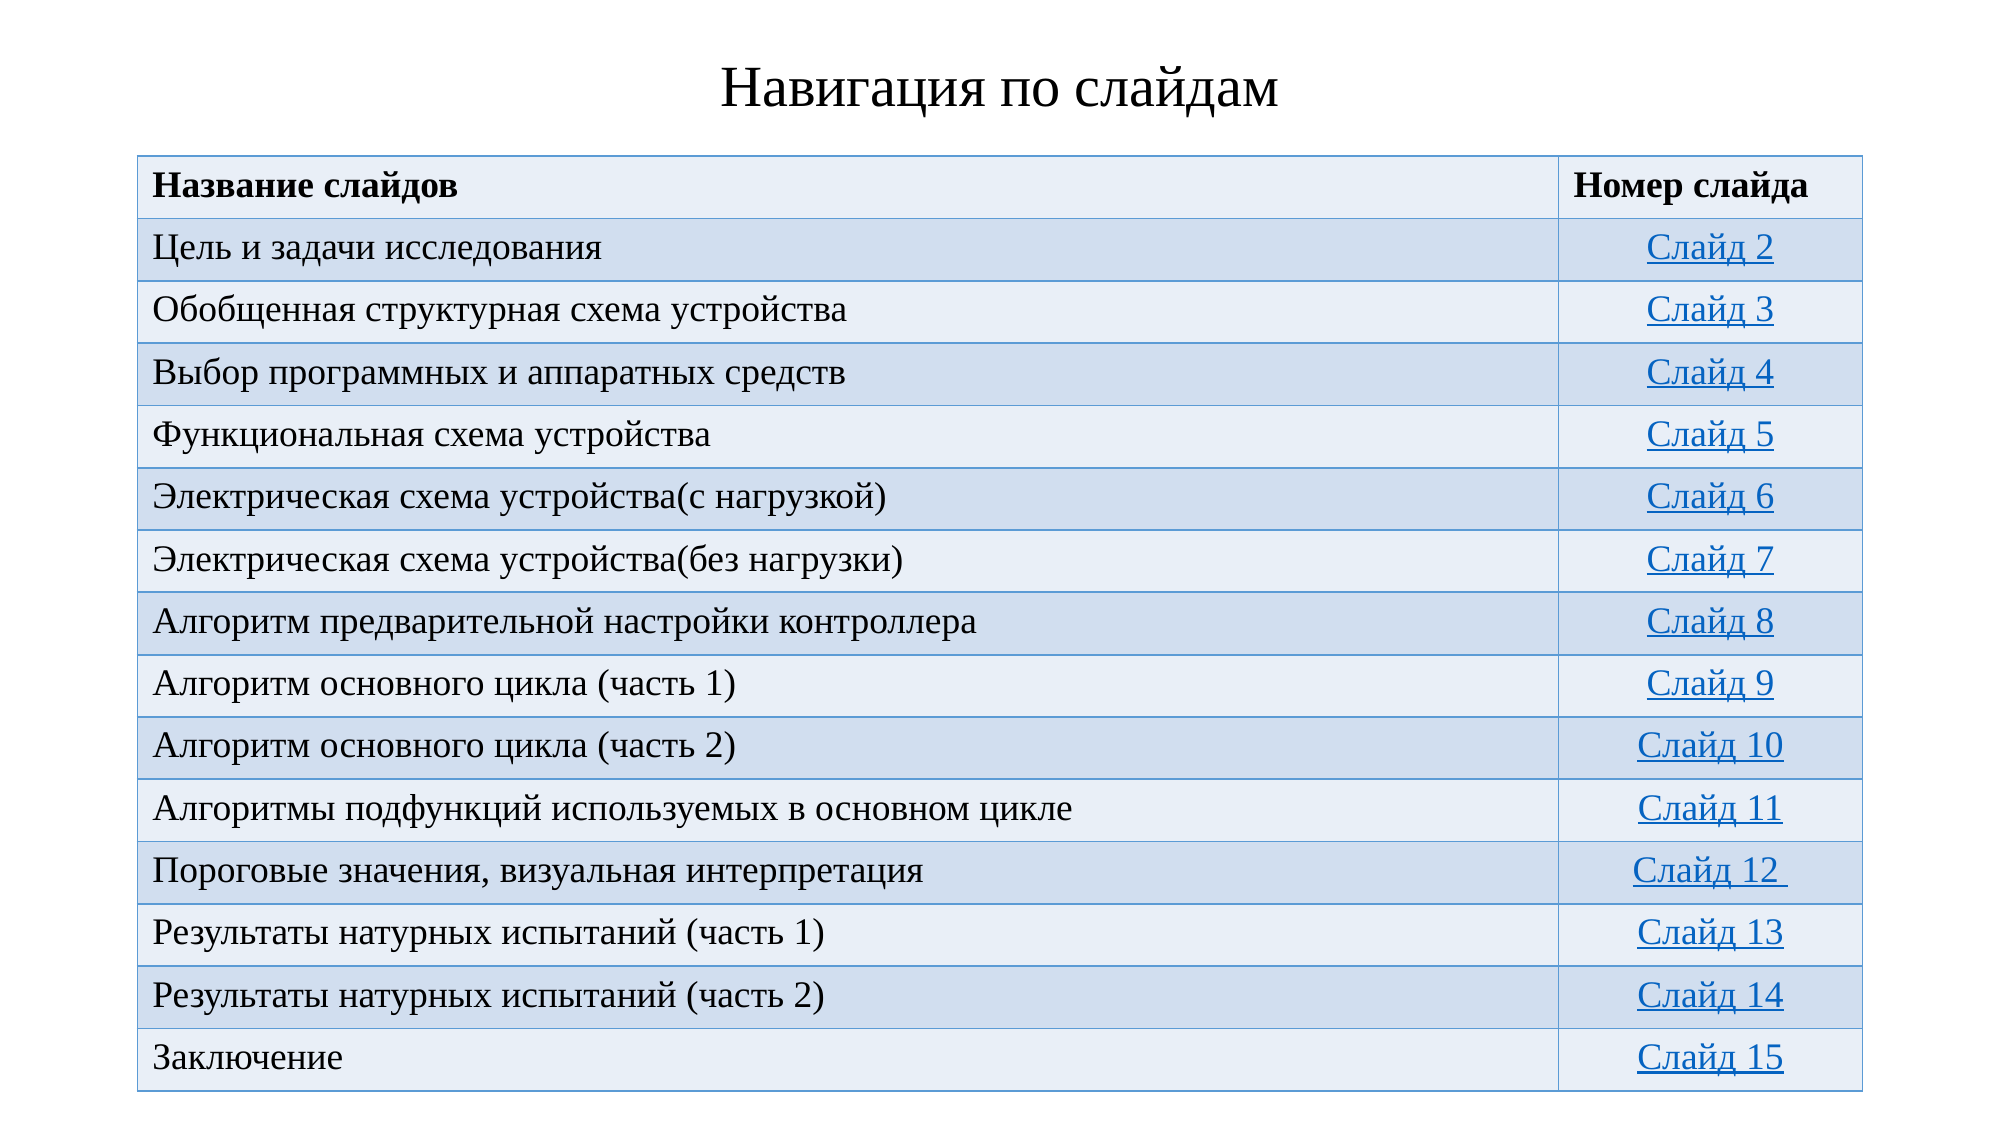

# Навигация по слайдам
| Название слайдов | Номер слайда |
| --- | --- |
| Цель и задачи исследования | Слайд 2 |
| Обобщенная структурная схема устройства | Слайд 3 |
| Выбор программных и аппаратных средств | Слайд 4 |
| Функциональная схема устройства | Слайд 5 |
| Электрическая схема устройства(с нагрузкой) | Слайд 6 |
| Электрическая схема устройства(без нагрузки) | Слайд 7 |
| Алгоритм предварительной настройки контроллера | Слайд 8 |
| Алгоритм основного цикла (часть 1) | Слайд 9 |
| Алгоритм основного цикла (часть 2) | Слайд 10 |
| Алгоритмы подфункций используемых в основном цикле | Слайд 11 |
| Пороговые значения, визуальная интерпретация | Слайд 12 |
| Результаты натурных испытаний (часть 1) | Слайд 13 |
| Результаты натурных испытаний (часть 2) | Слайд 14 |
| Заключение | Слайд 15 |